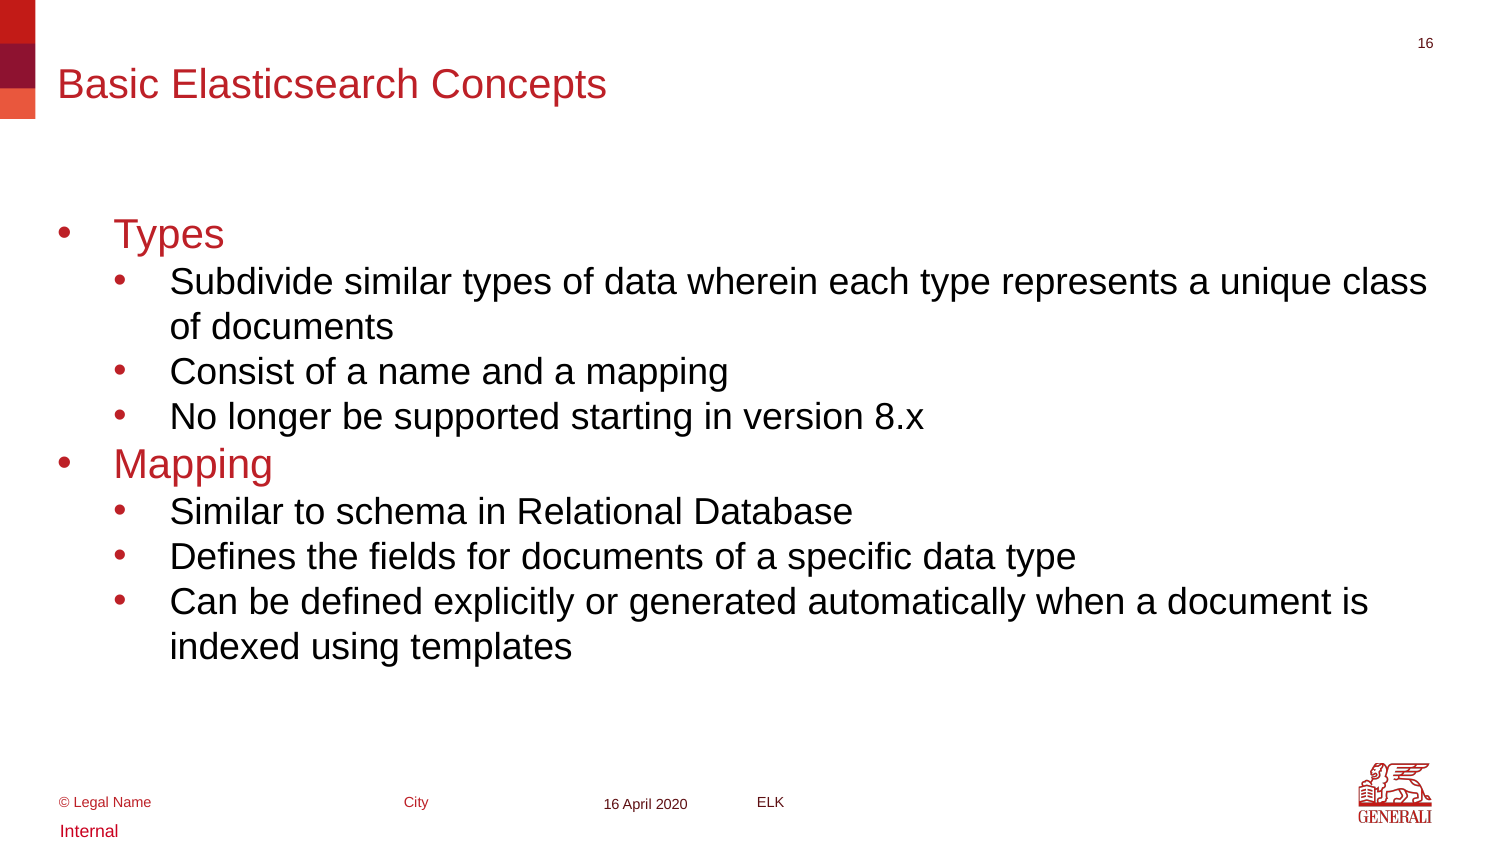

16
# Basic Elasticsearch Concepts

Types
Subdivide similar types of data wherein each type represents a unique class of documents
Consist of a name and a mapping
No longer be supported starting in version 8.x
Mapping
Similar to schema in Relational Database
Defines the fields for documents of a specific data type
Can be defined explicitly or generated automatically when a document is indexed using templates
16 April 2020
ELK